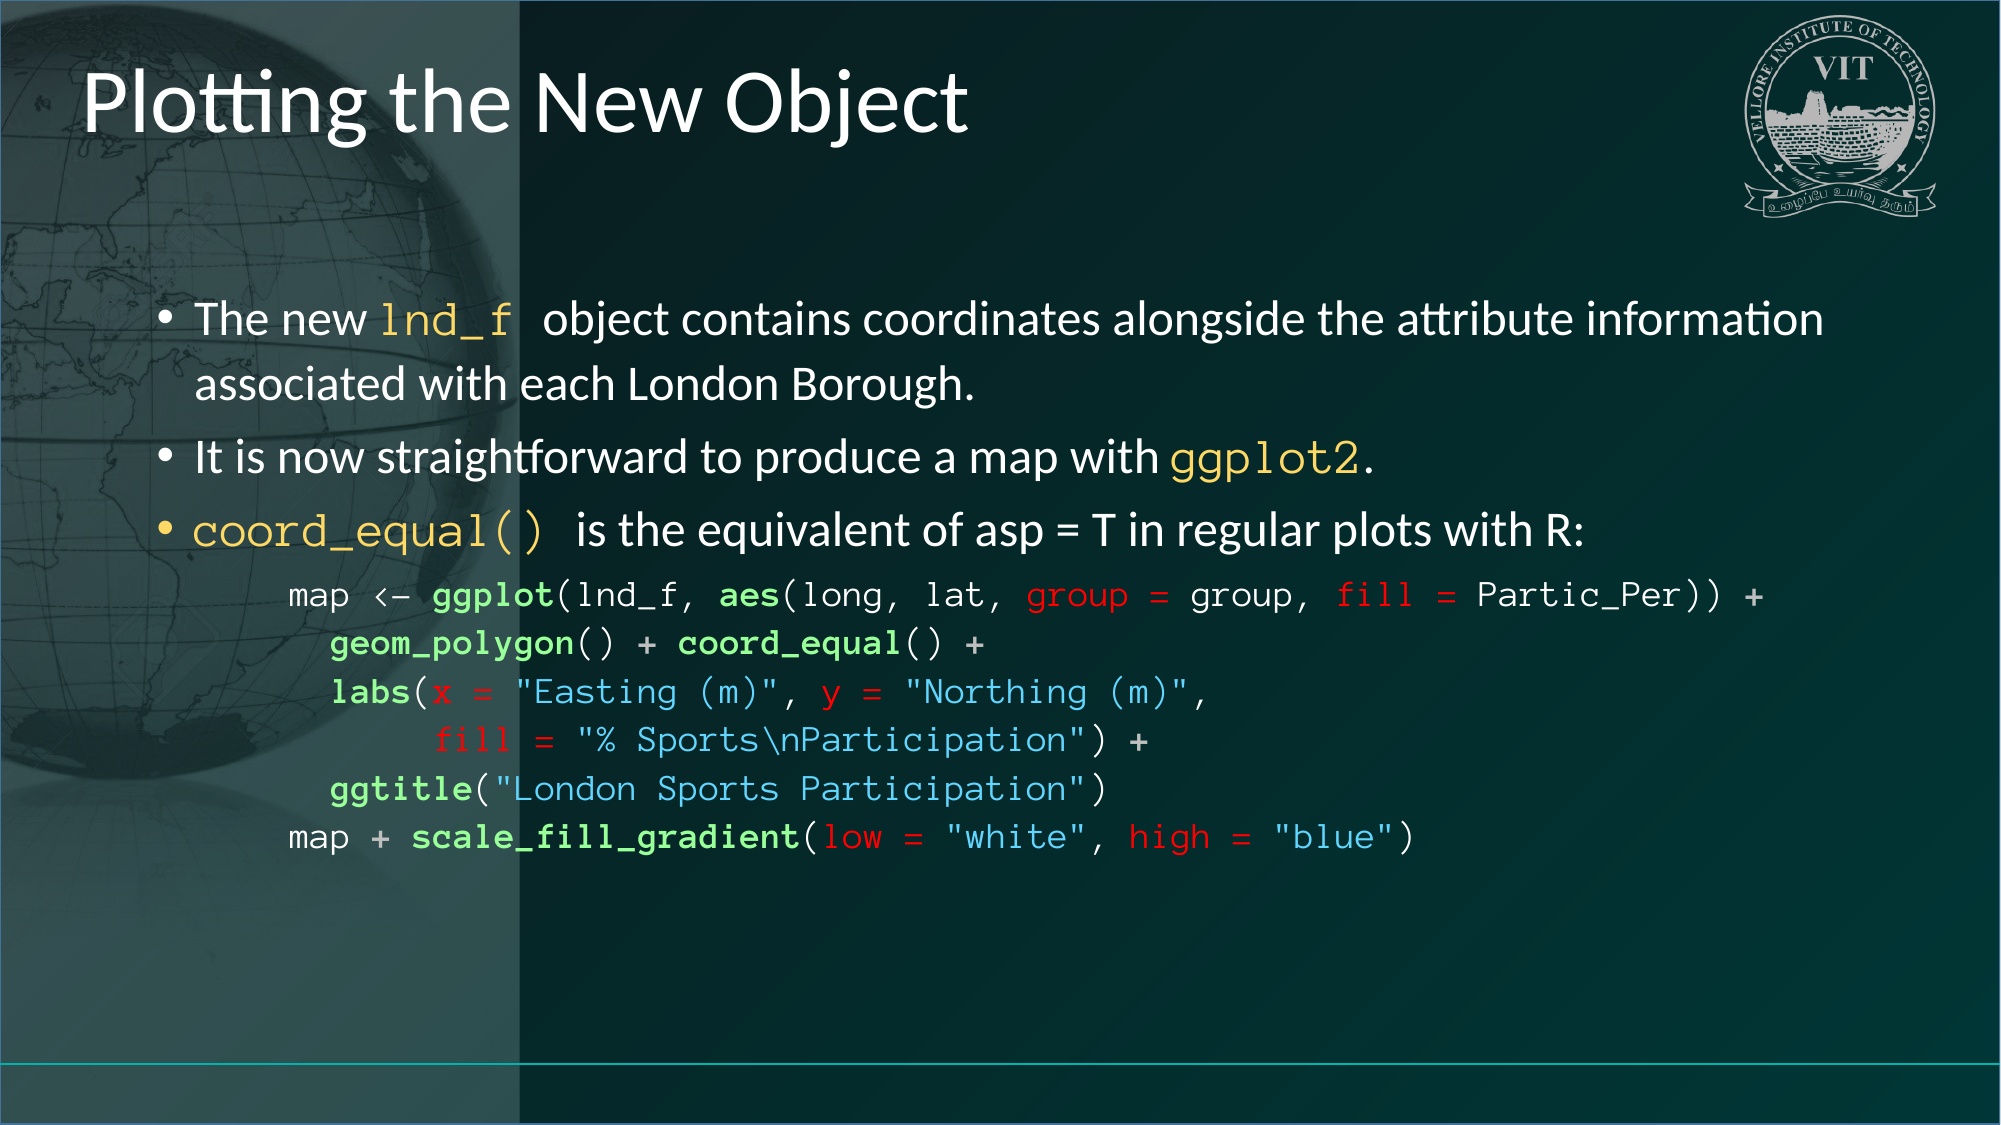

# Plotting the New Object
The new lnd_f object contains coordinates alongside the attribute information associated with each London Borough.
It is now straightforward to produce a map with ggplot2.
coord_equal() is the equivalent of asp = T in regular plots with R:
map <- ggplot(lnd_f, aes(long, lat, group = group, fill = Partic_Per)) +
  geom_polygon() + coord_equal() +
  labs(x = "Easting (m)", y = "Northing (m)",
       fill = "% Sports\nParticipation") +
  ggtitle("London Sports Participation")
map + scale_fill_gradient(low = "white", high = "blue")